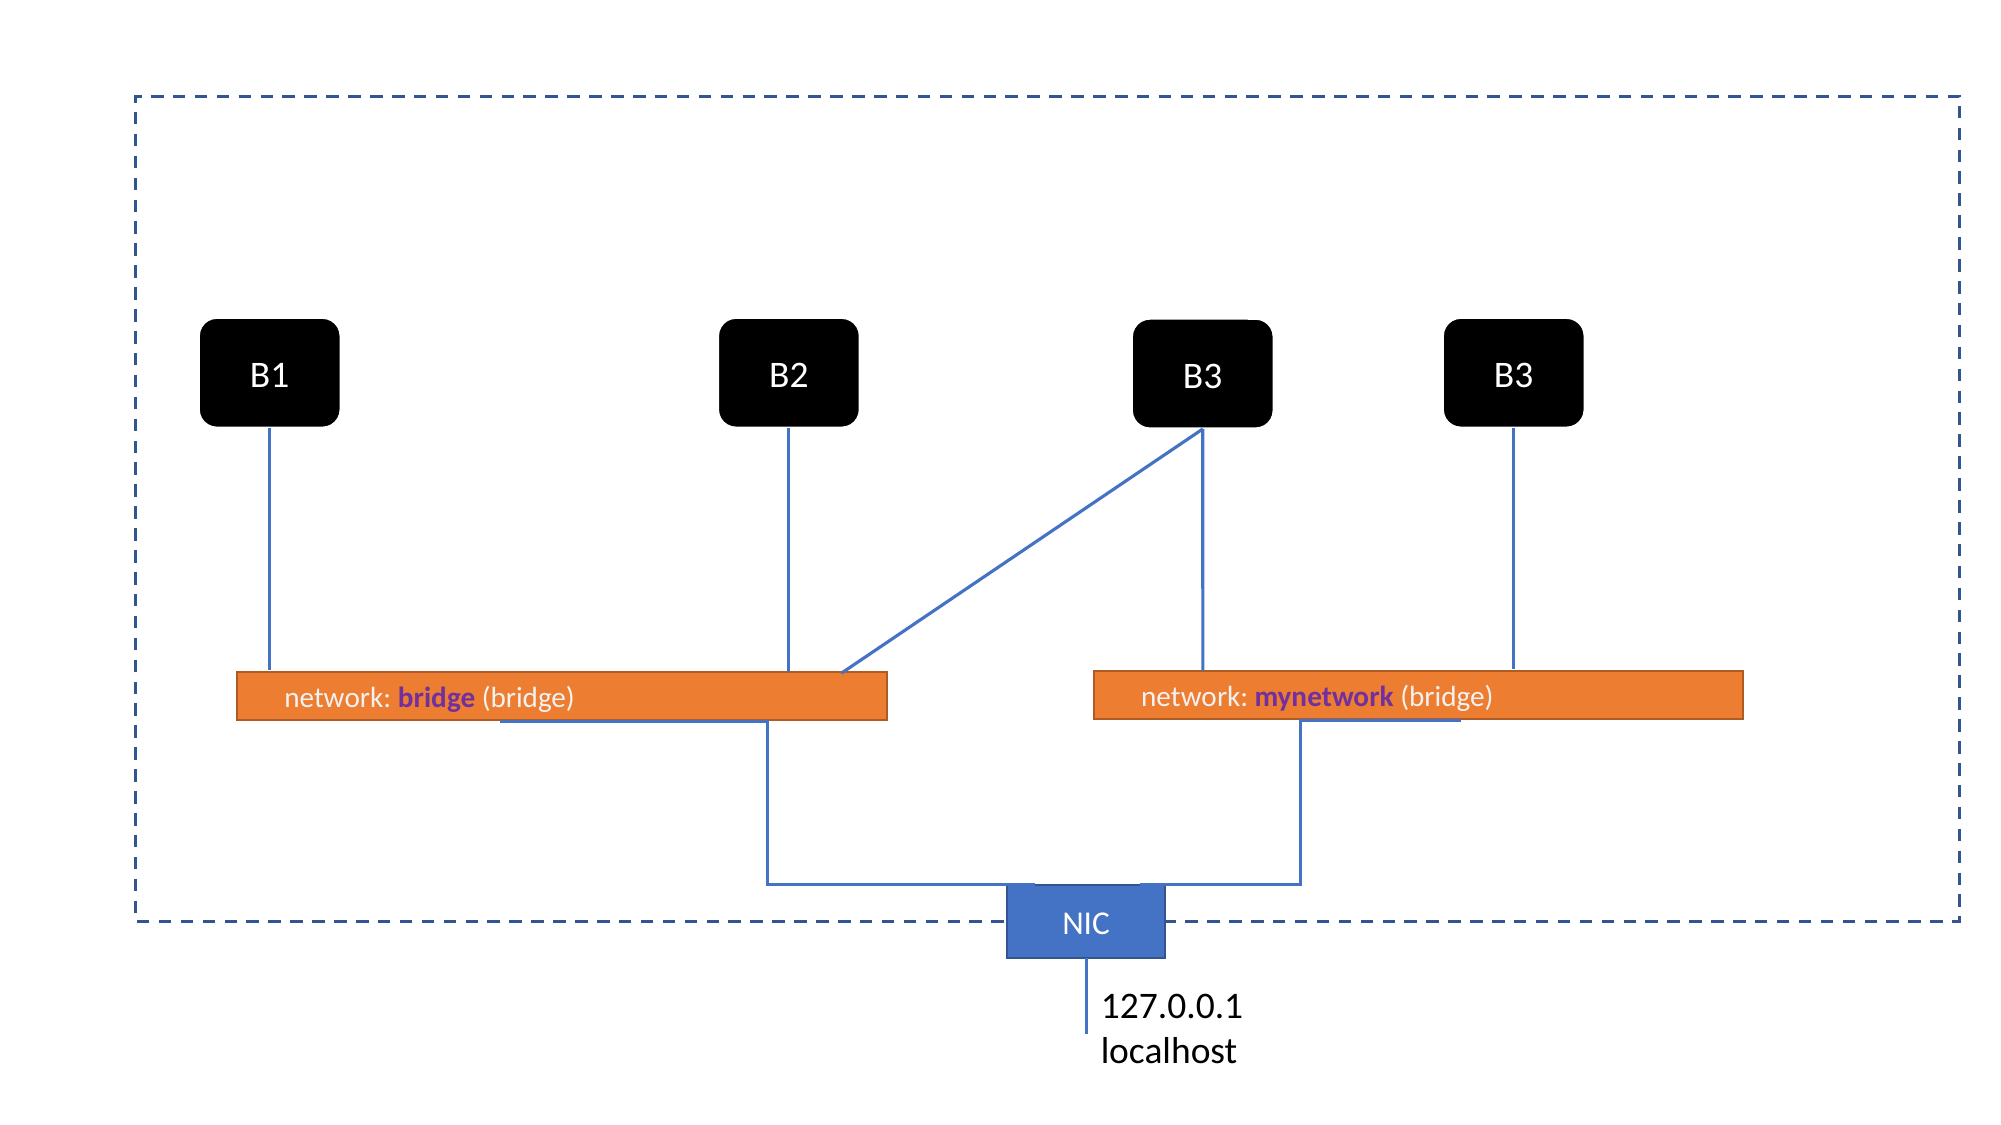

B1
B2
B3
B3
network: mynetwork (bridge)
network: bridge (bridge)

NIC
127.0.0.1
localhost